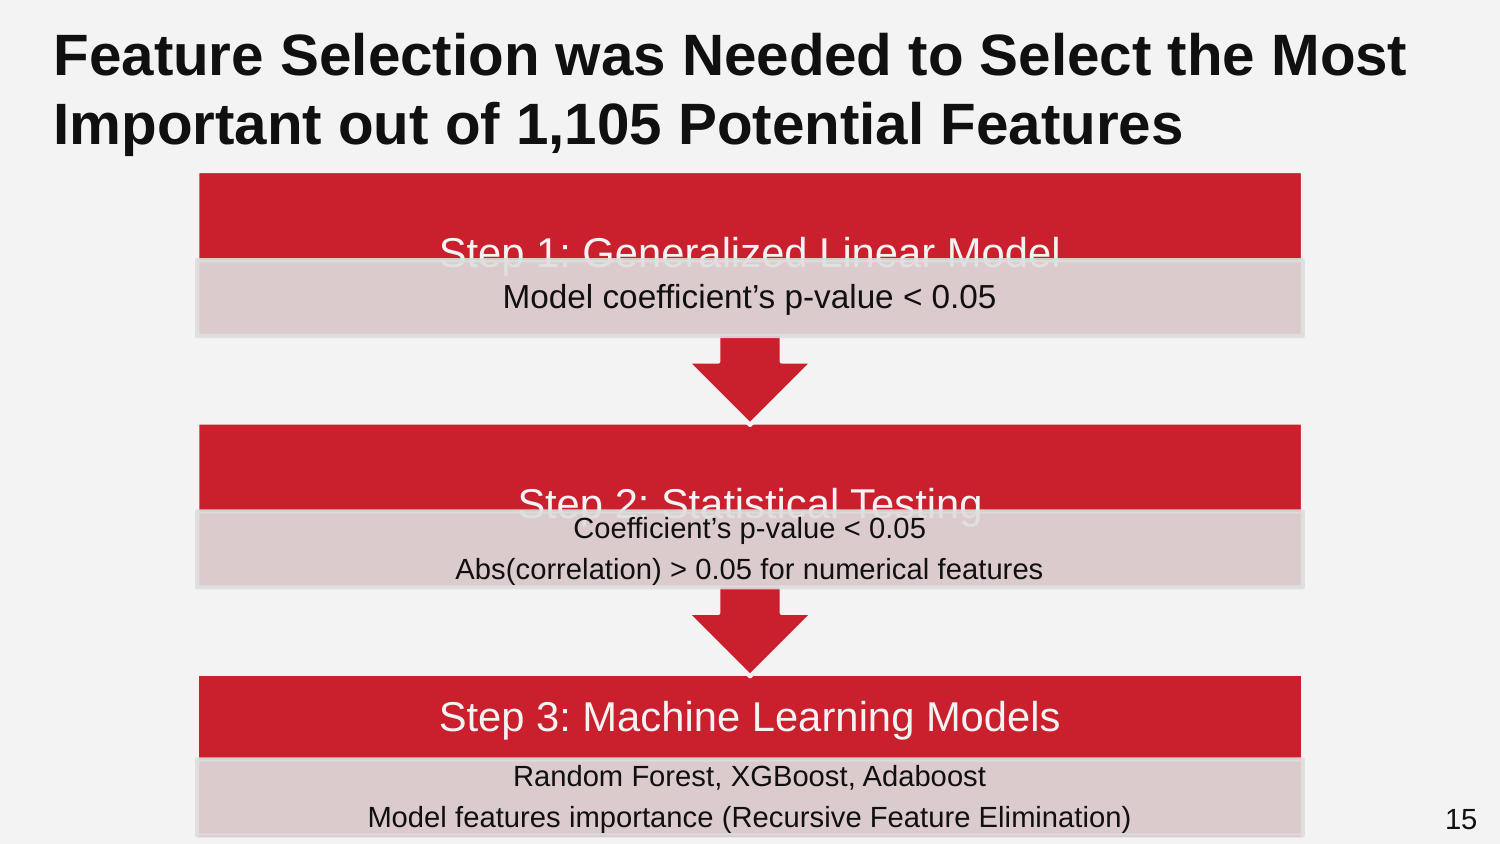

# Feature Selection was Needed to Select the Most Important out of 1,105 Potential Features
Step 3: Machine Learning Models
Random Forest, XGBoost, Adaboost
Model features importance (Recursive Feature Elimination)
Step 2: Statistical Testing
Coefficient’s p-value < 0.05
Abs(correlation) > 0.05 for numerical features
Step 1: Generalized Linear Model
Model coefficient’s p-value < 0.05
15